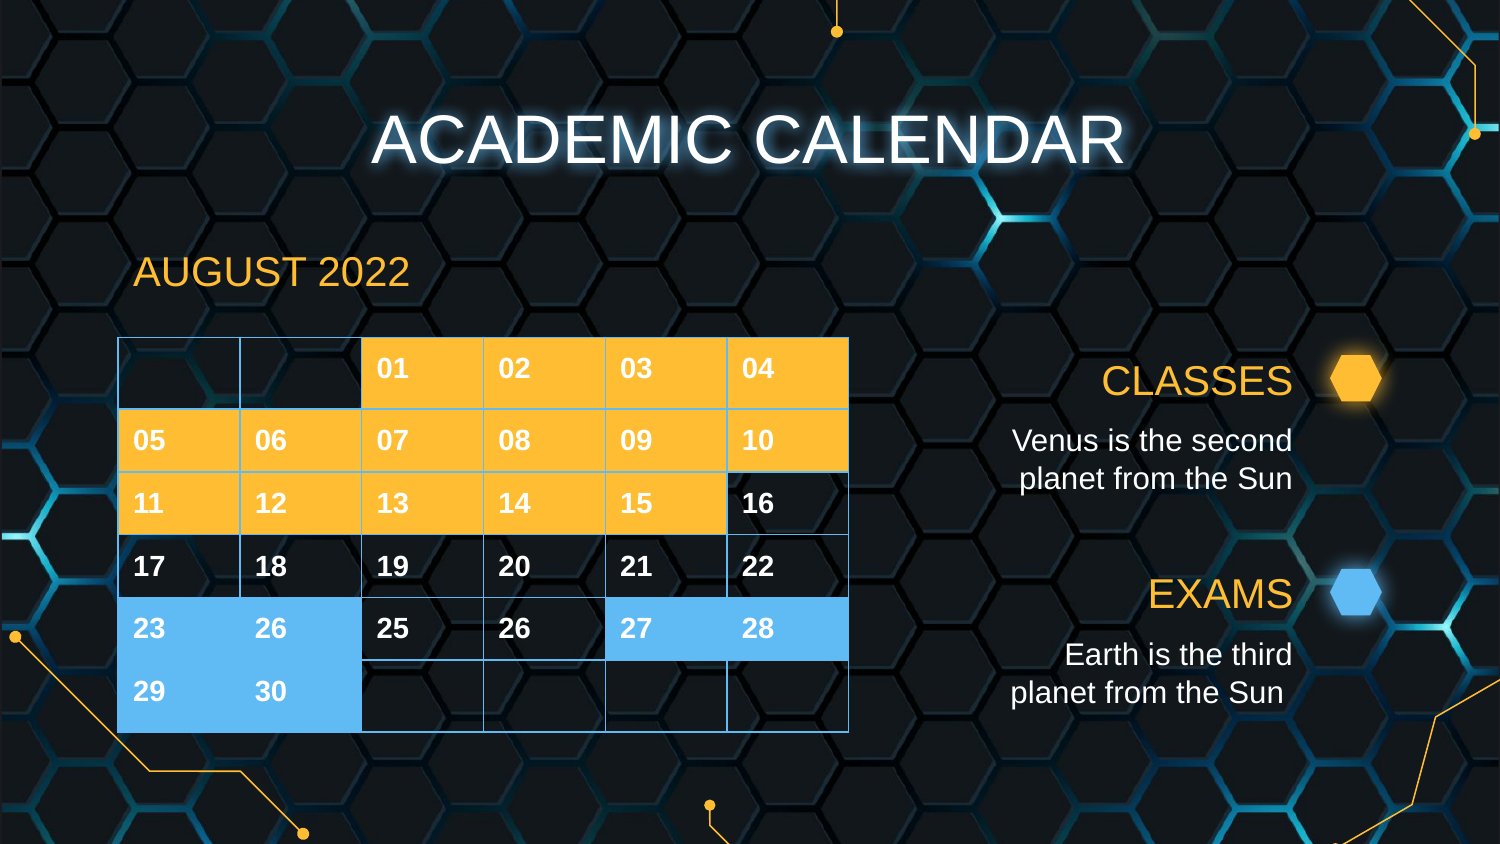

# ACADEMIC CALENDAR
AUGUST 2022
|  |  | 01 | 02 | 03 | 04 |
| --- | --- | --- | --- | --- | --- |
| 05 | 06 | 07 | 08 | 09 | 10 |
| 11 | 12 | 13 | 14 | 15 | 16 |
| 17 | 18 | 19 | 20 | 21 | 22 |
| 23 | 26 | 25 | 26 | 27 | 28 |
| 29 | 30 |  |  |  |  |
CLASSES

Venus is the second planet from the Sun
EXAMS

Earth is the third planet from the Sun